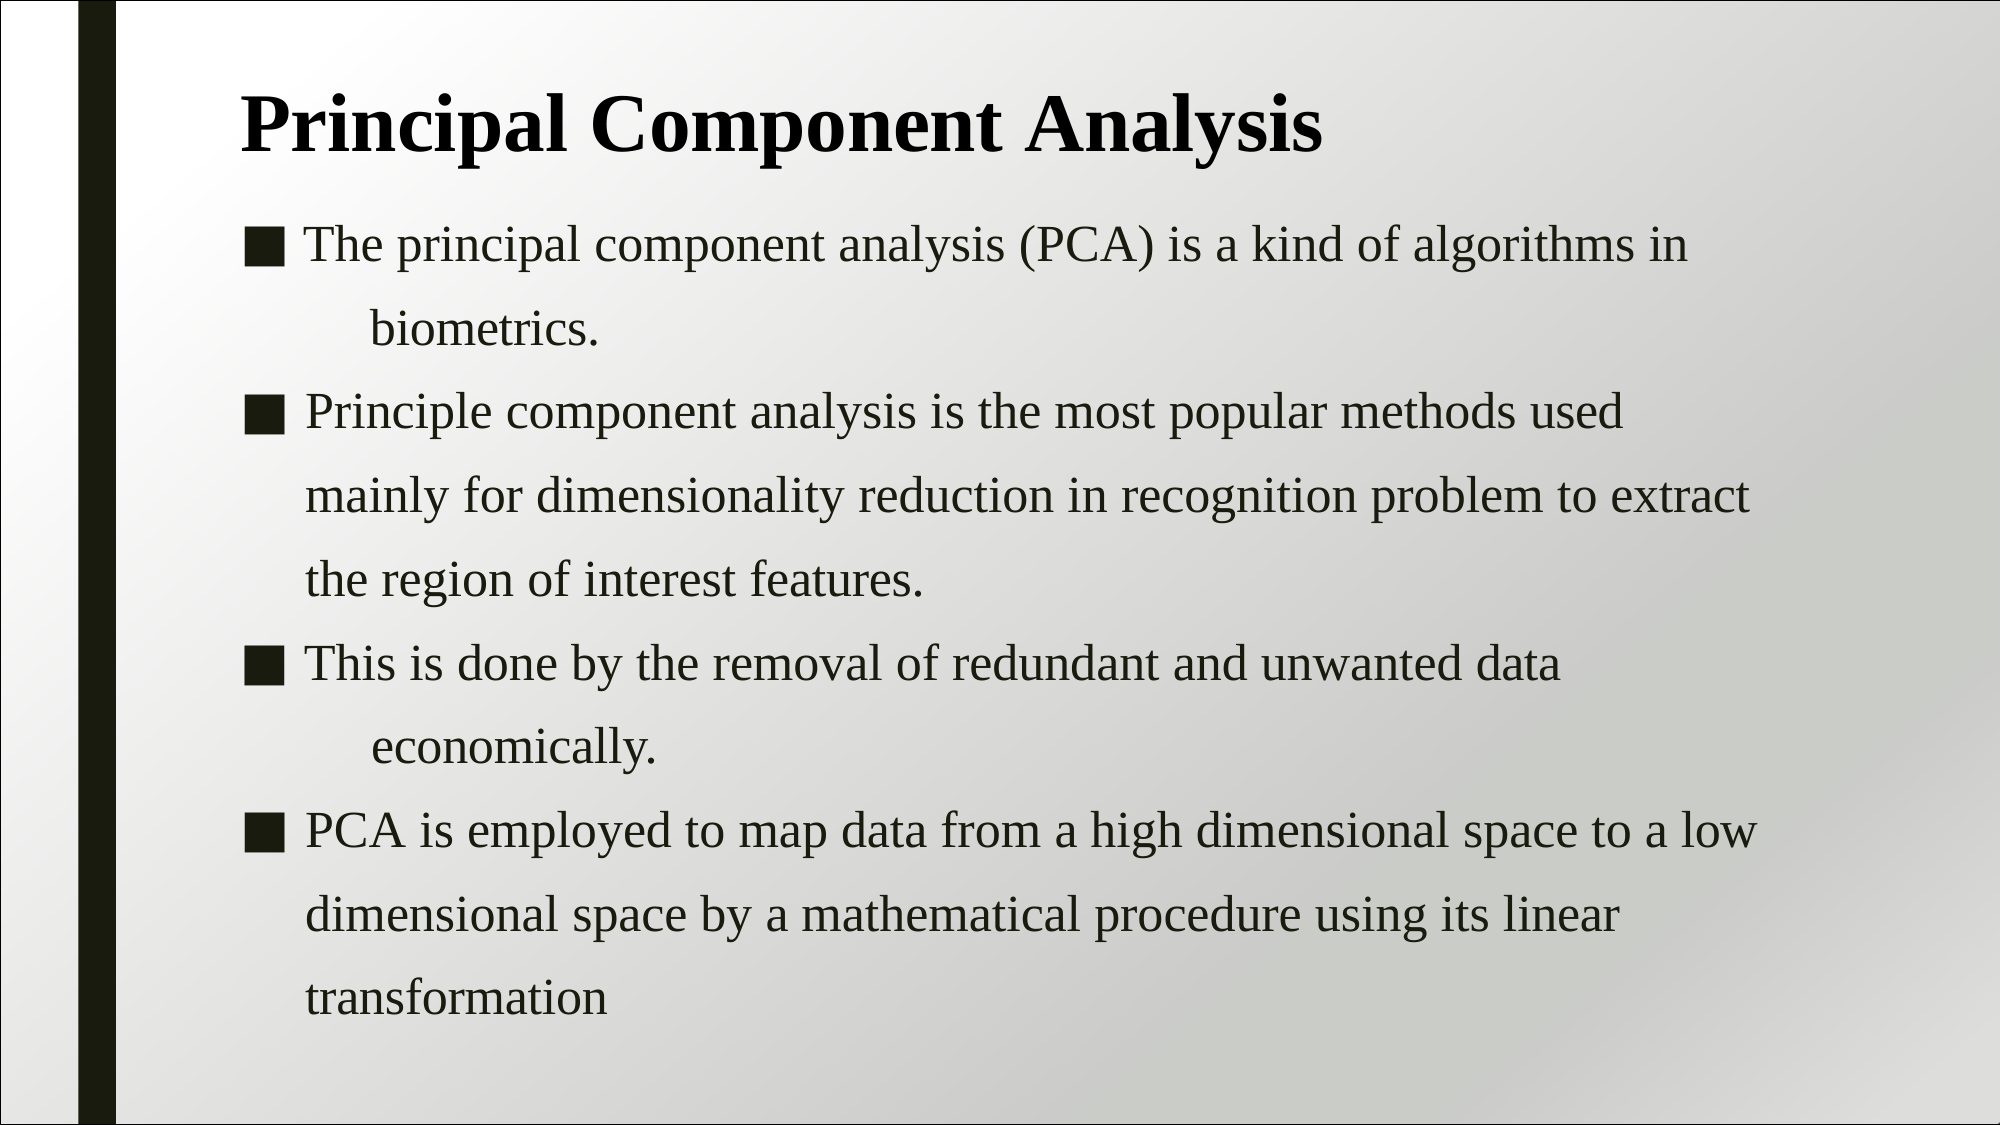

Principal Component Analysis
The principal component analysis (PCA) is a kind of algorithms in 	biometrics.
Principle component analysis is the most popular methods used mainly for dimensionality reduction in recognition problem to extract the region of interest features.
This is done by the removal of redundant and unwanted data 	economically.
PCA is employed to map data from a high dimensional space to a low dimensional space by a mathematical procedure using its linear transformation